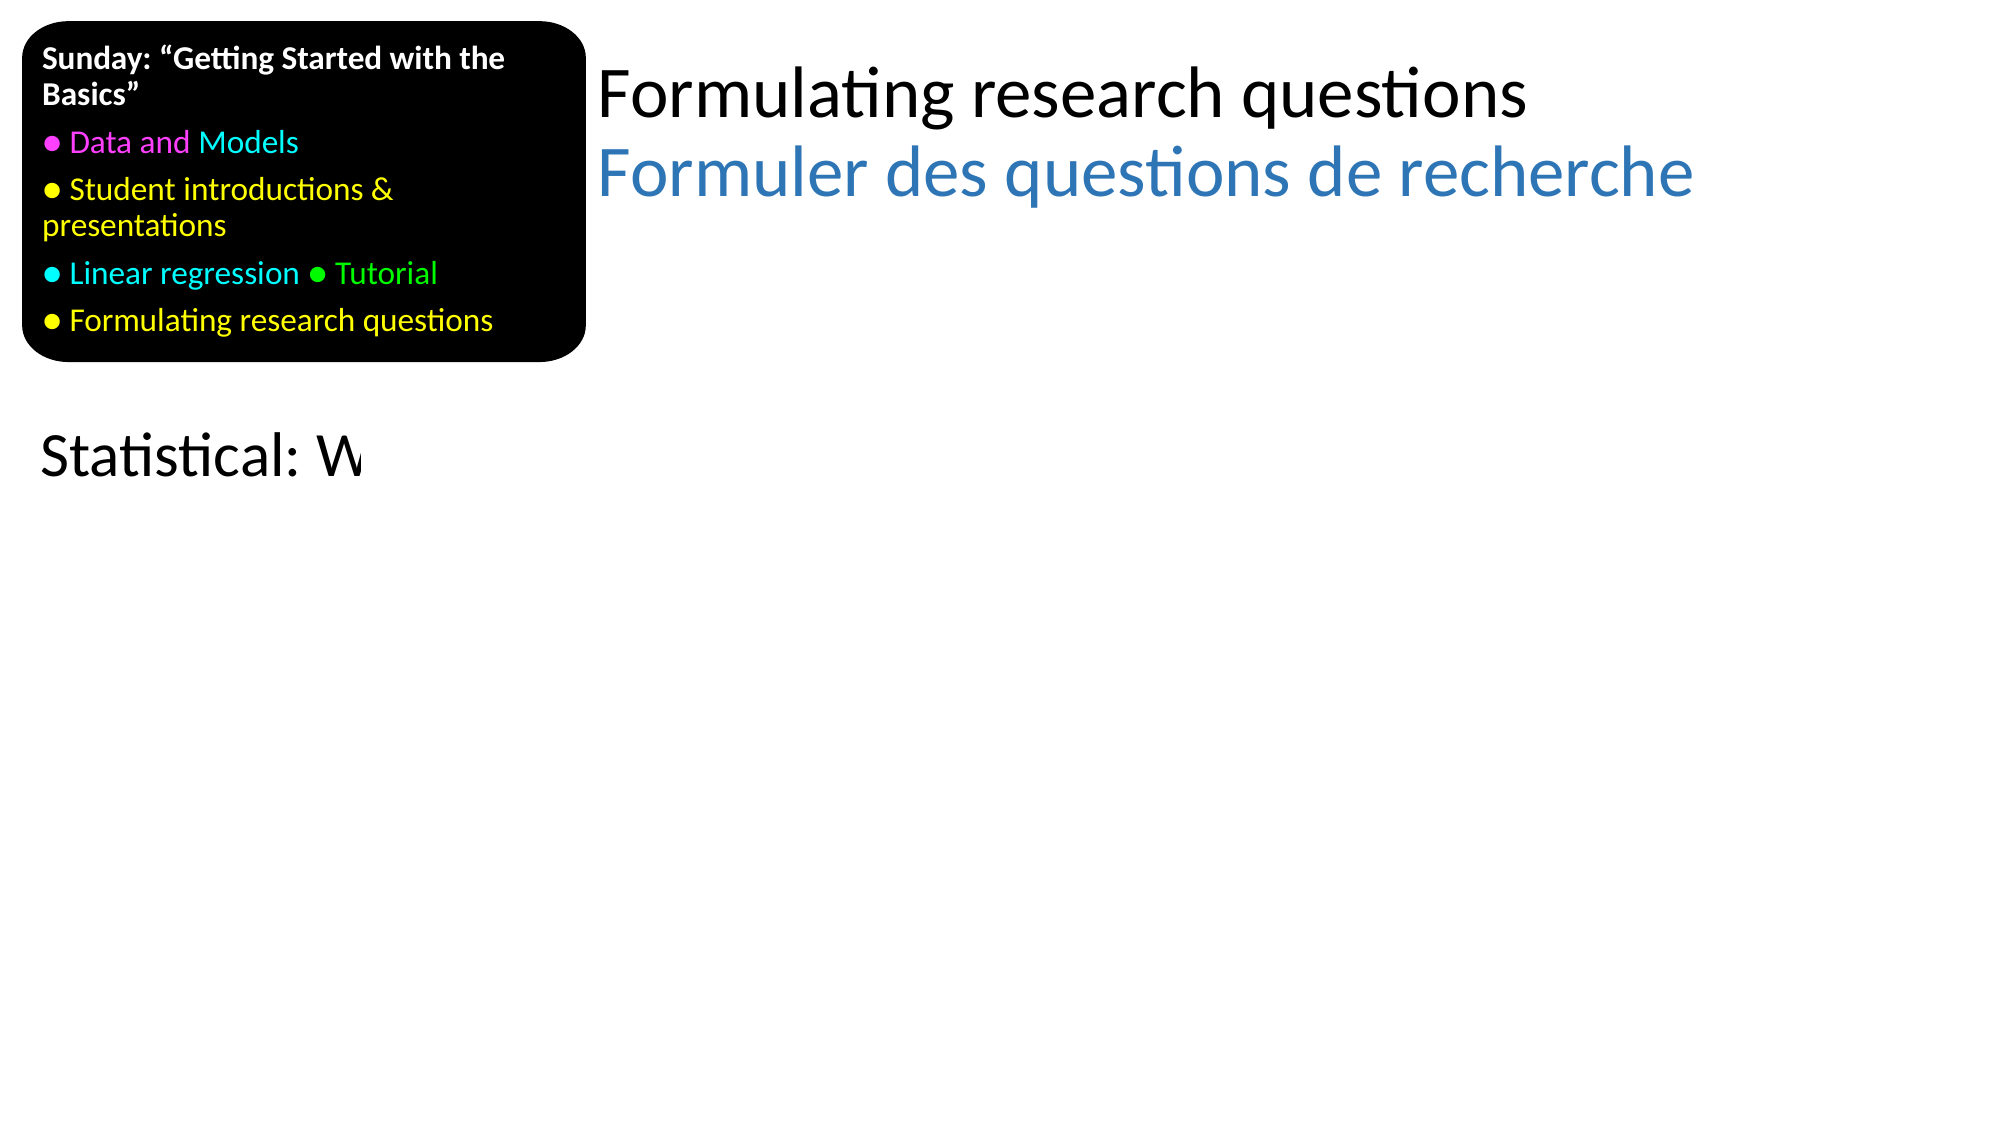

Sunday: “Getting Started with the Basics”
● Data and Models
● Student introductions & presentations
● Linear regression ● Tutorial
● Formulating research questions

Formulating research questions
Formuler des questions de recherche
#

Statistical: What is the relationship between increasing temperature and A. gambiae occurrence in Madagascar?

Statistique : Quelle est la relation entre l'augmentation de la température et la présence d'A. gambiae à Madagascar ?